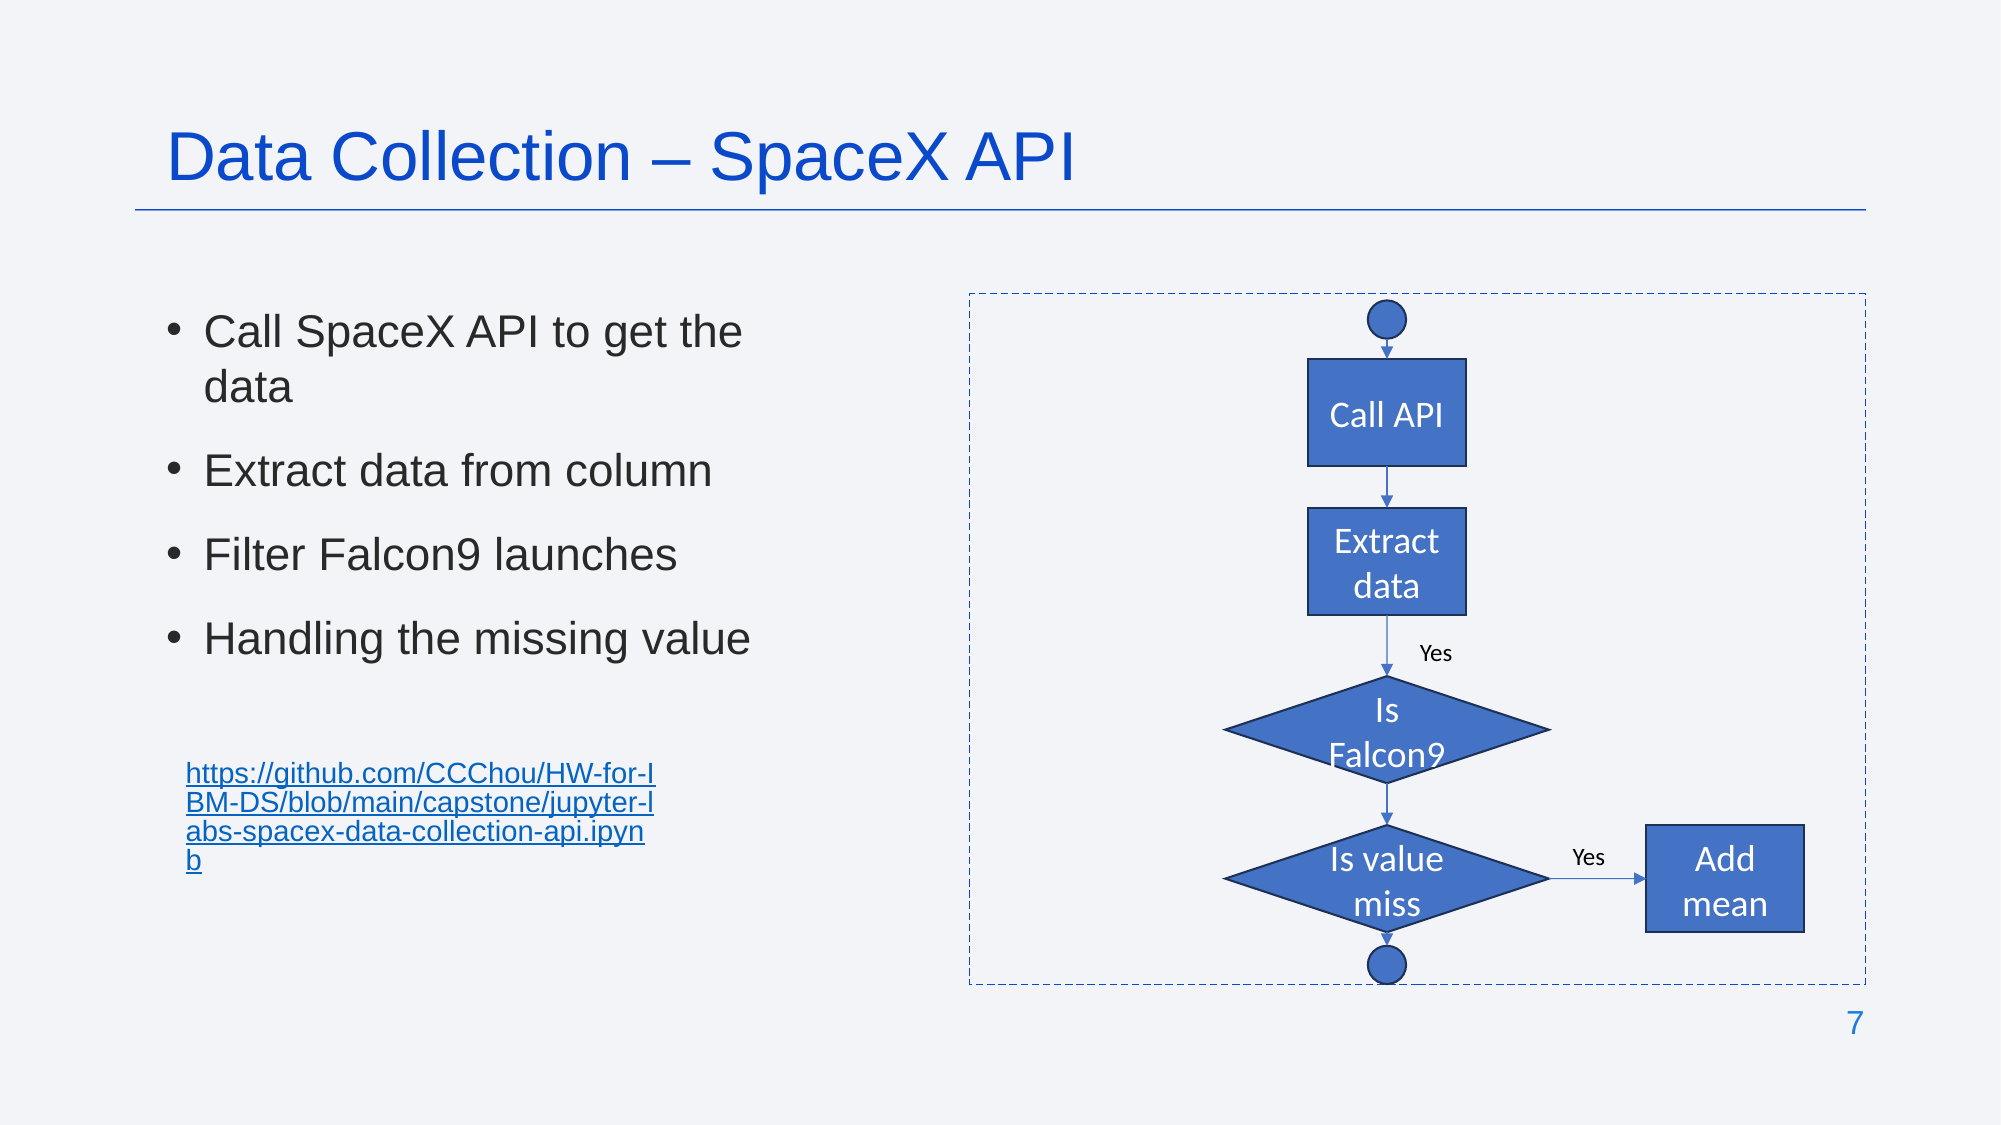

Data Collection – SpaceX API
Call SpaceX API to get the data
Extract data from column
Filter Falcon9 launches
Handling the missing value

Call API
Extract data
Yes
Is Falcon9
https://github.com/CCChou/HW-for-IBM-DS/blob/main/capstone/jupyter-labs-spacex-data-collection-api.ipynb
Add mean
Is value miss
Yes

7